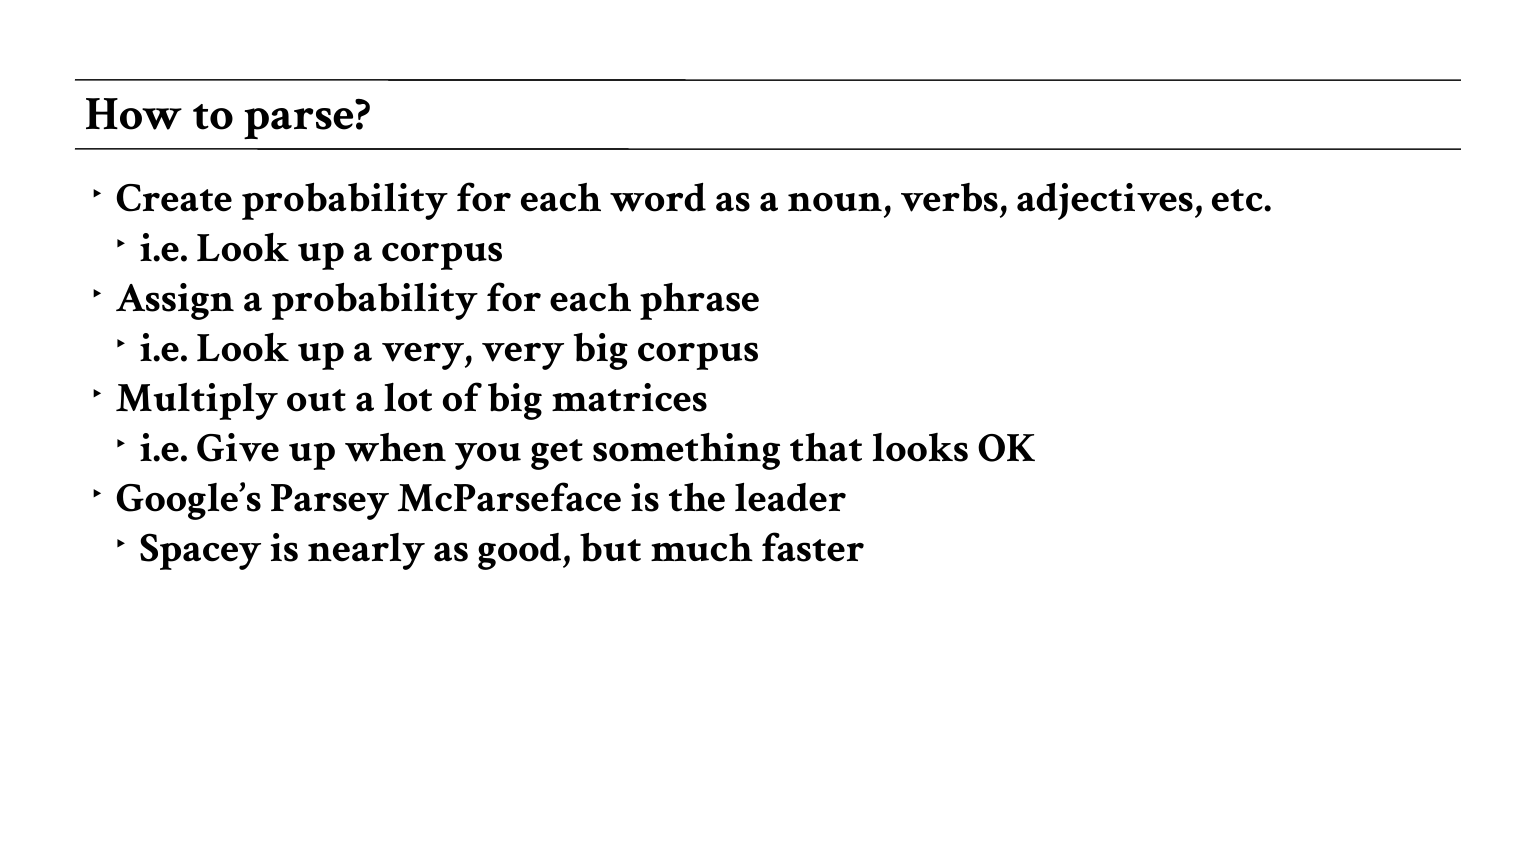

# How to parse?
Create probability for each word as a noun, verbs, adjectives, etc.
i.e. Look up a corpus
Assign a probability for each phrase
i.e. Look up a very, very big corpus
Multiply out a lot of big matrices
i.e. Give up when you get something that looks OK
Google’s Parsey McParseface is the leader
Spacey is nearly as good, but much faster